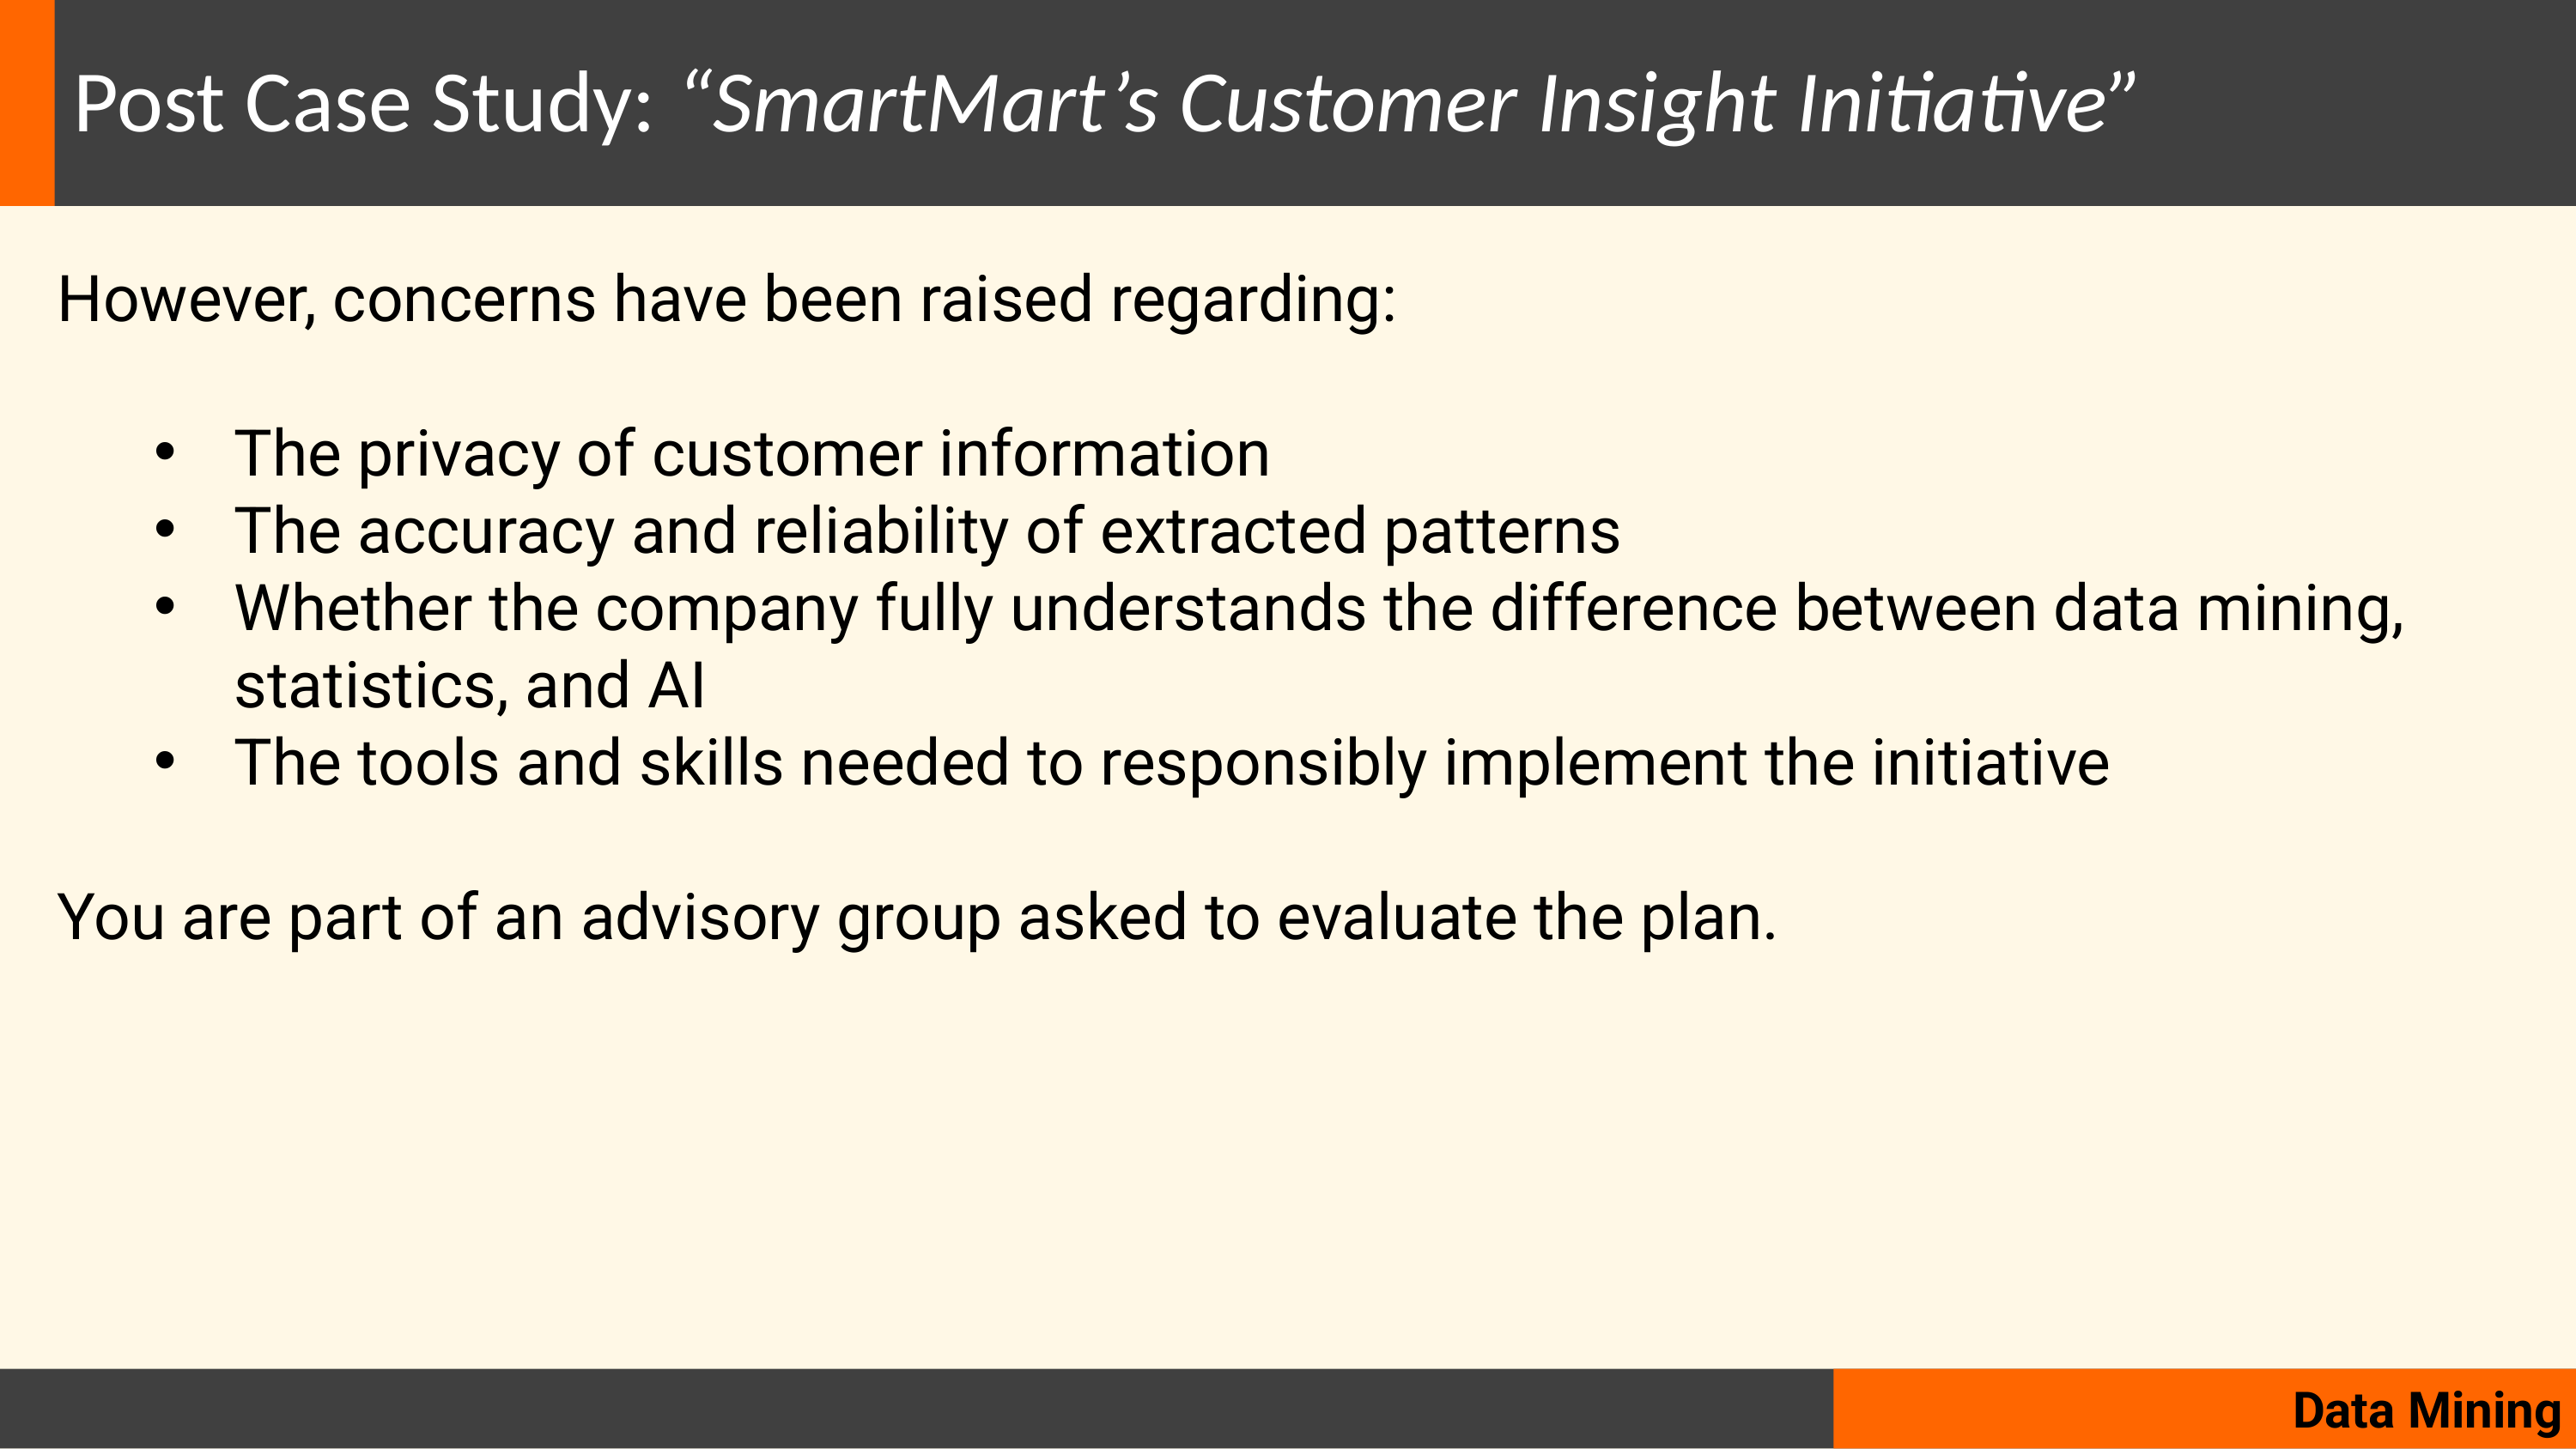

# Post Case Study: “SmartMart’s Customer Insight Initiative”
However, concerns have been raised regarding:

The privacy of customer information
The accuracy and reliability of extracted patterns
Whether the company fully understands the difference between data mining, statistics, and AI
The tools and skills needed to responsibly implement the initiative

You are part of an advisory group asked to evaluate the plan.
Data Mining